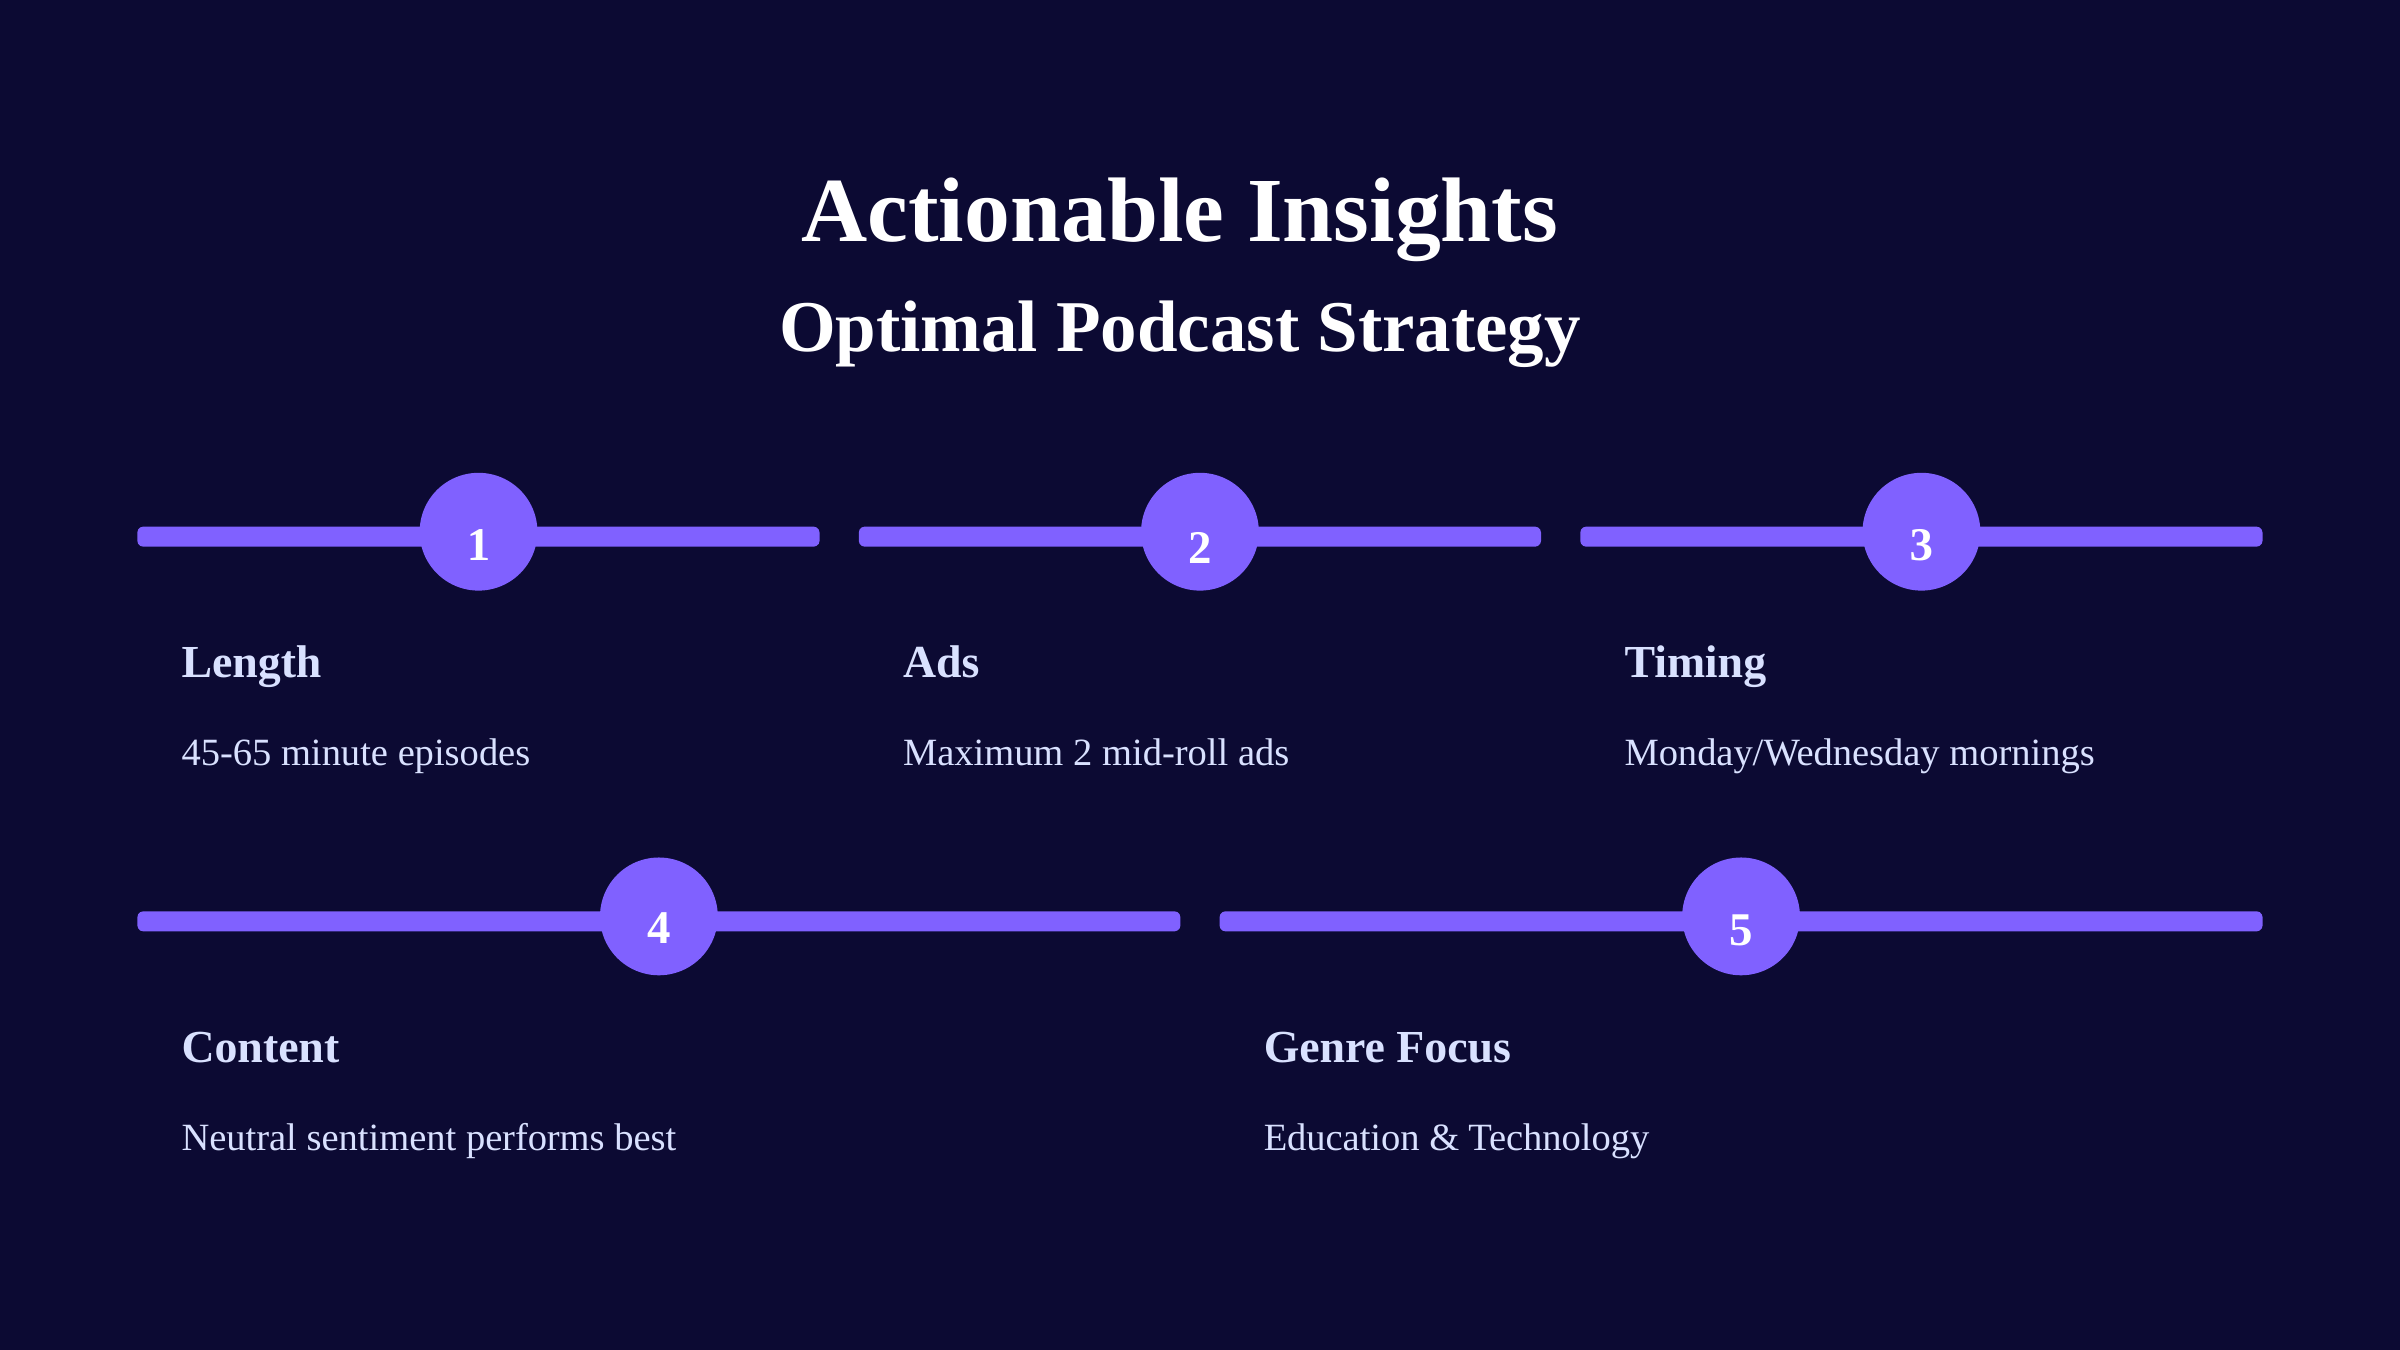

Actionable Insights
Optimal Podcast Strategy

1
3
2

Length
Ads
Timing
45-65 minute episodes
Maximum 2 mid-roll ads
Monday/Wednesday mornings

4
5

Content
Genre Focus
Neutral sentiment performs best
Education & Technology